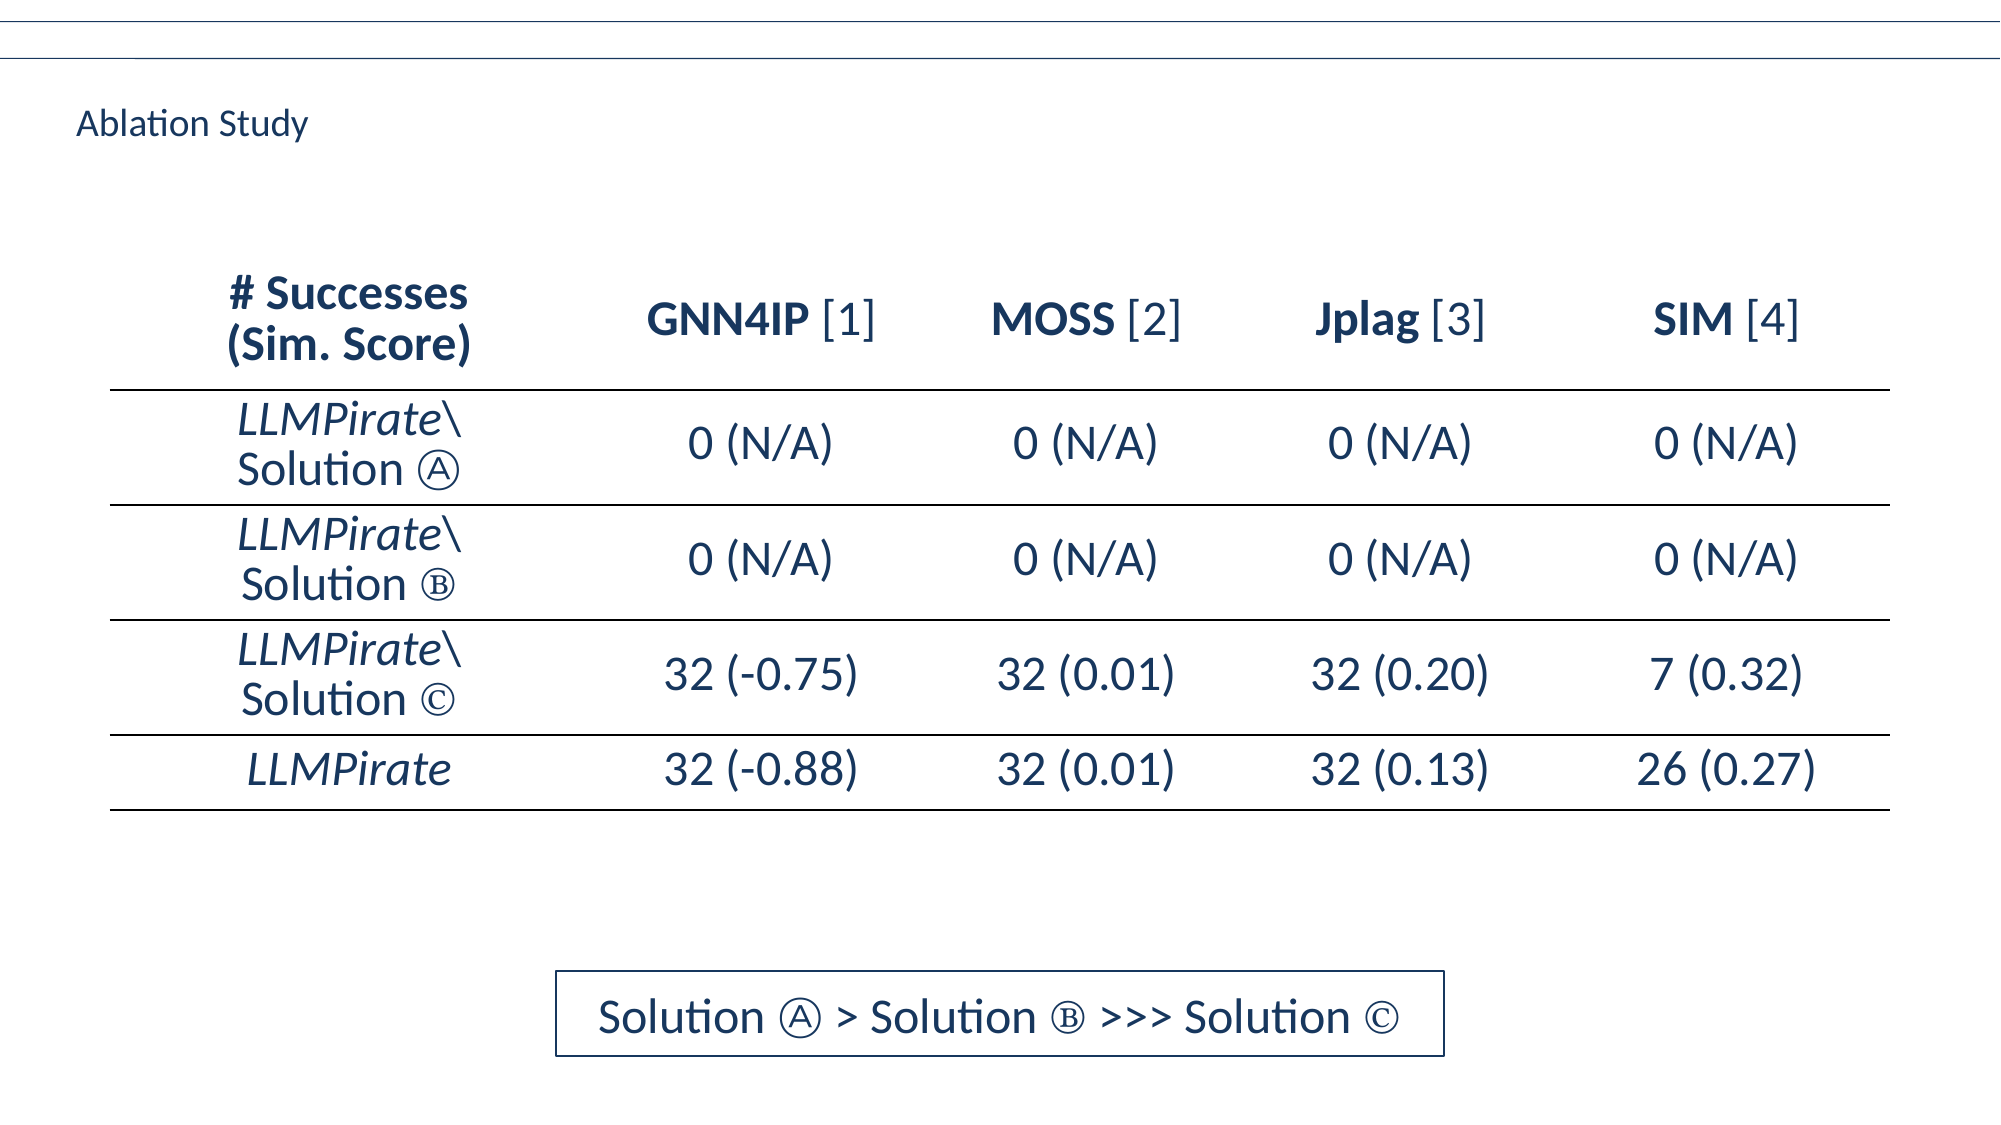

# Ablation Study
| # Successes (Sim. Score) | GNN4IP [1] | MOSS [2] | Jplag [3] | SIM [4] |
| --- | --- | --- | --- | --- |
| LLMPirate\ Solution Ⓐ | 0 (N/A) | 0 (N/A) | 0 (N/A) | 0 (N/A) |
| LLMPirate\ Solution Ⓑ | 0 (N/A) | 0 (N/A) | 0 (N/A) | 0 (N/A) |
| LLMPirate\ Solution Ⓒ | 32 (-0.75) | 32 (0.01) | 32 (0.20) | 7 (0.32) |
| LLMPirate | 32 (-0.88) | 32 (0.01) | 32 (0.13) | 26 (0.27) |
Solution Ⓐ > Solution Ⓑ >>> Solution Ⓒ